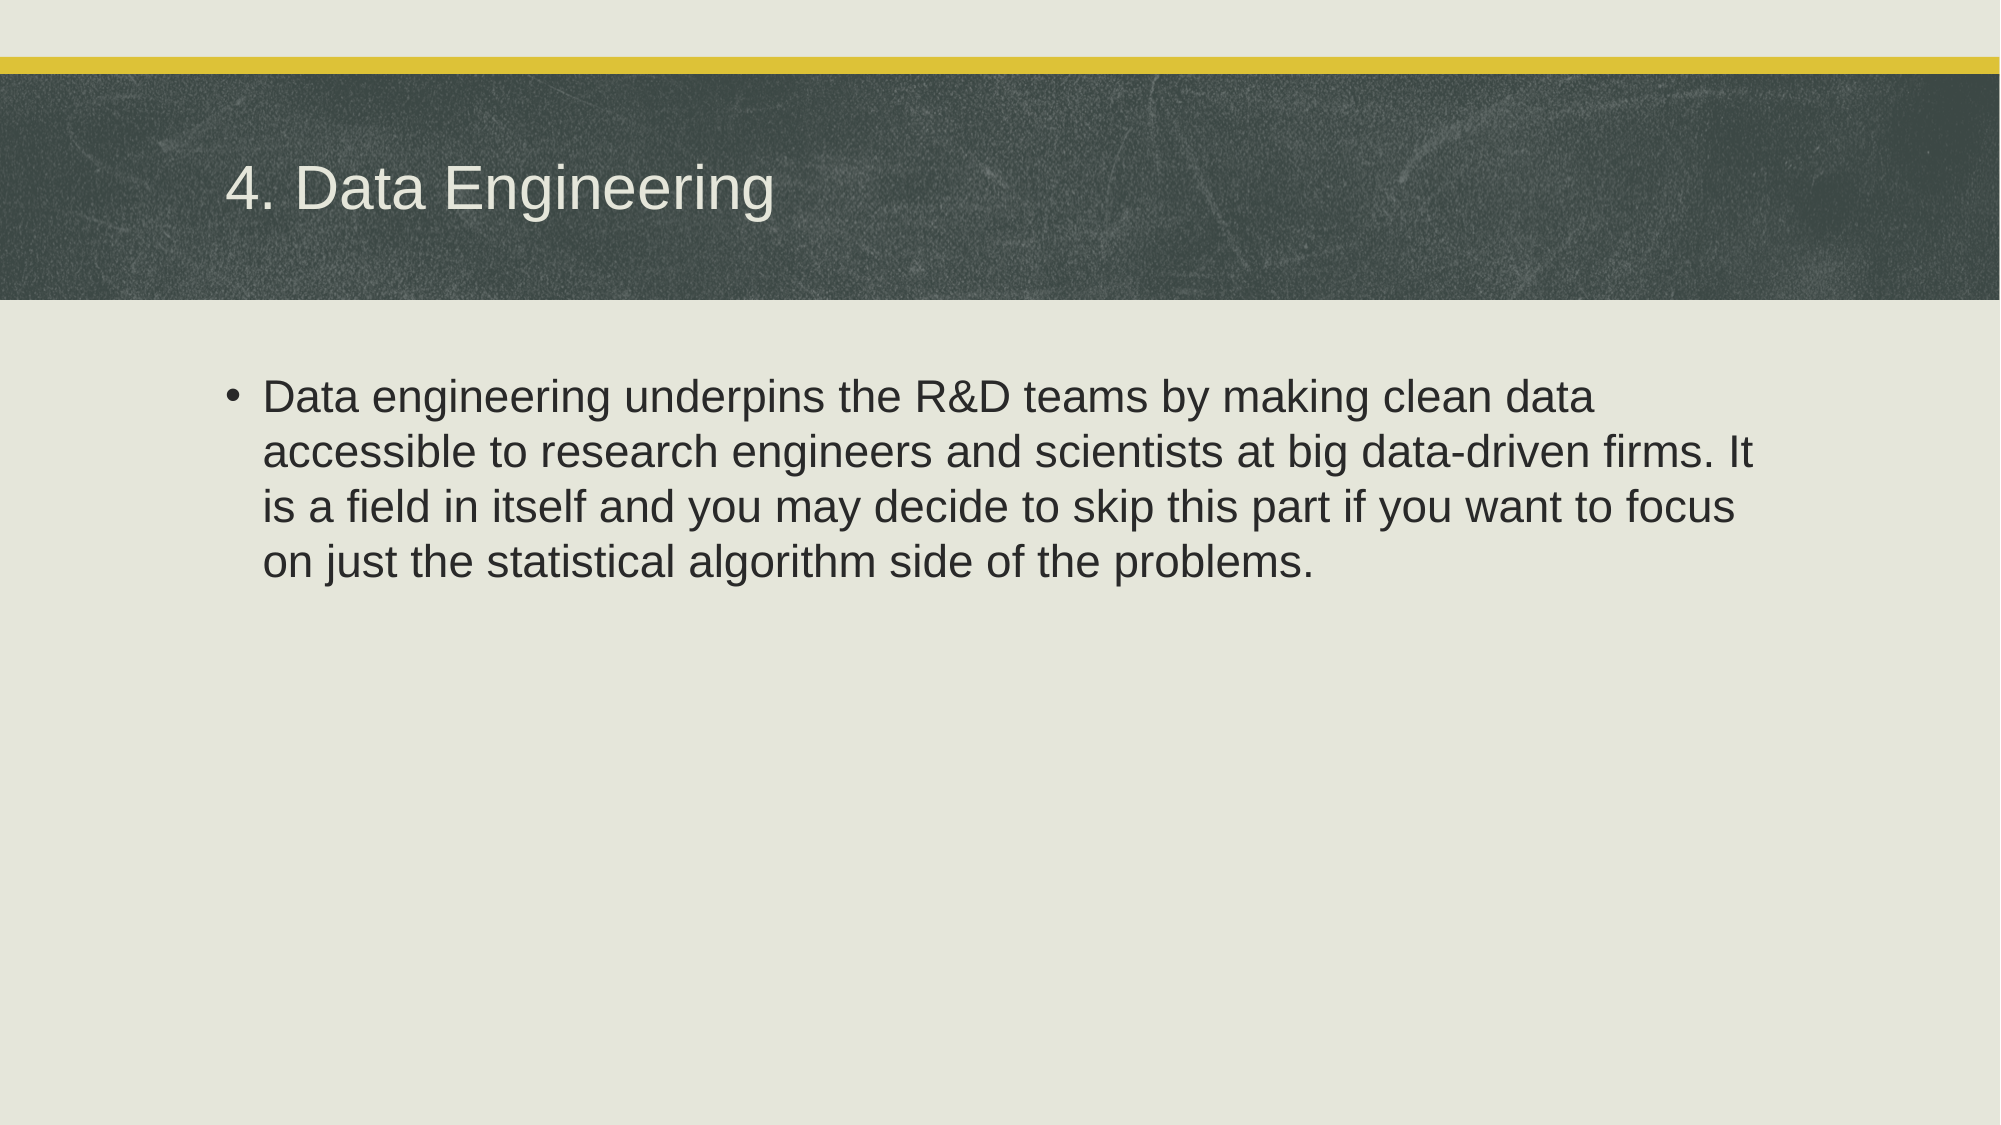

# 4. Data Engineering
Data engineering underpins the R&D teams by making clean data accessible to research engineers and scientists at big data-driven firms. It is a field in itself and you may decide to skip this part if you want to focus on just the statistical algorithm side of the problems.